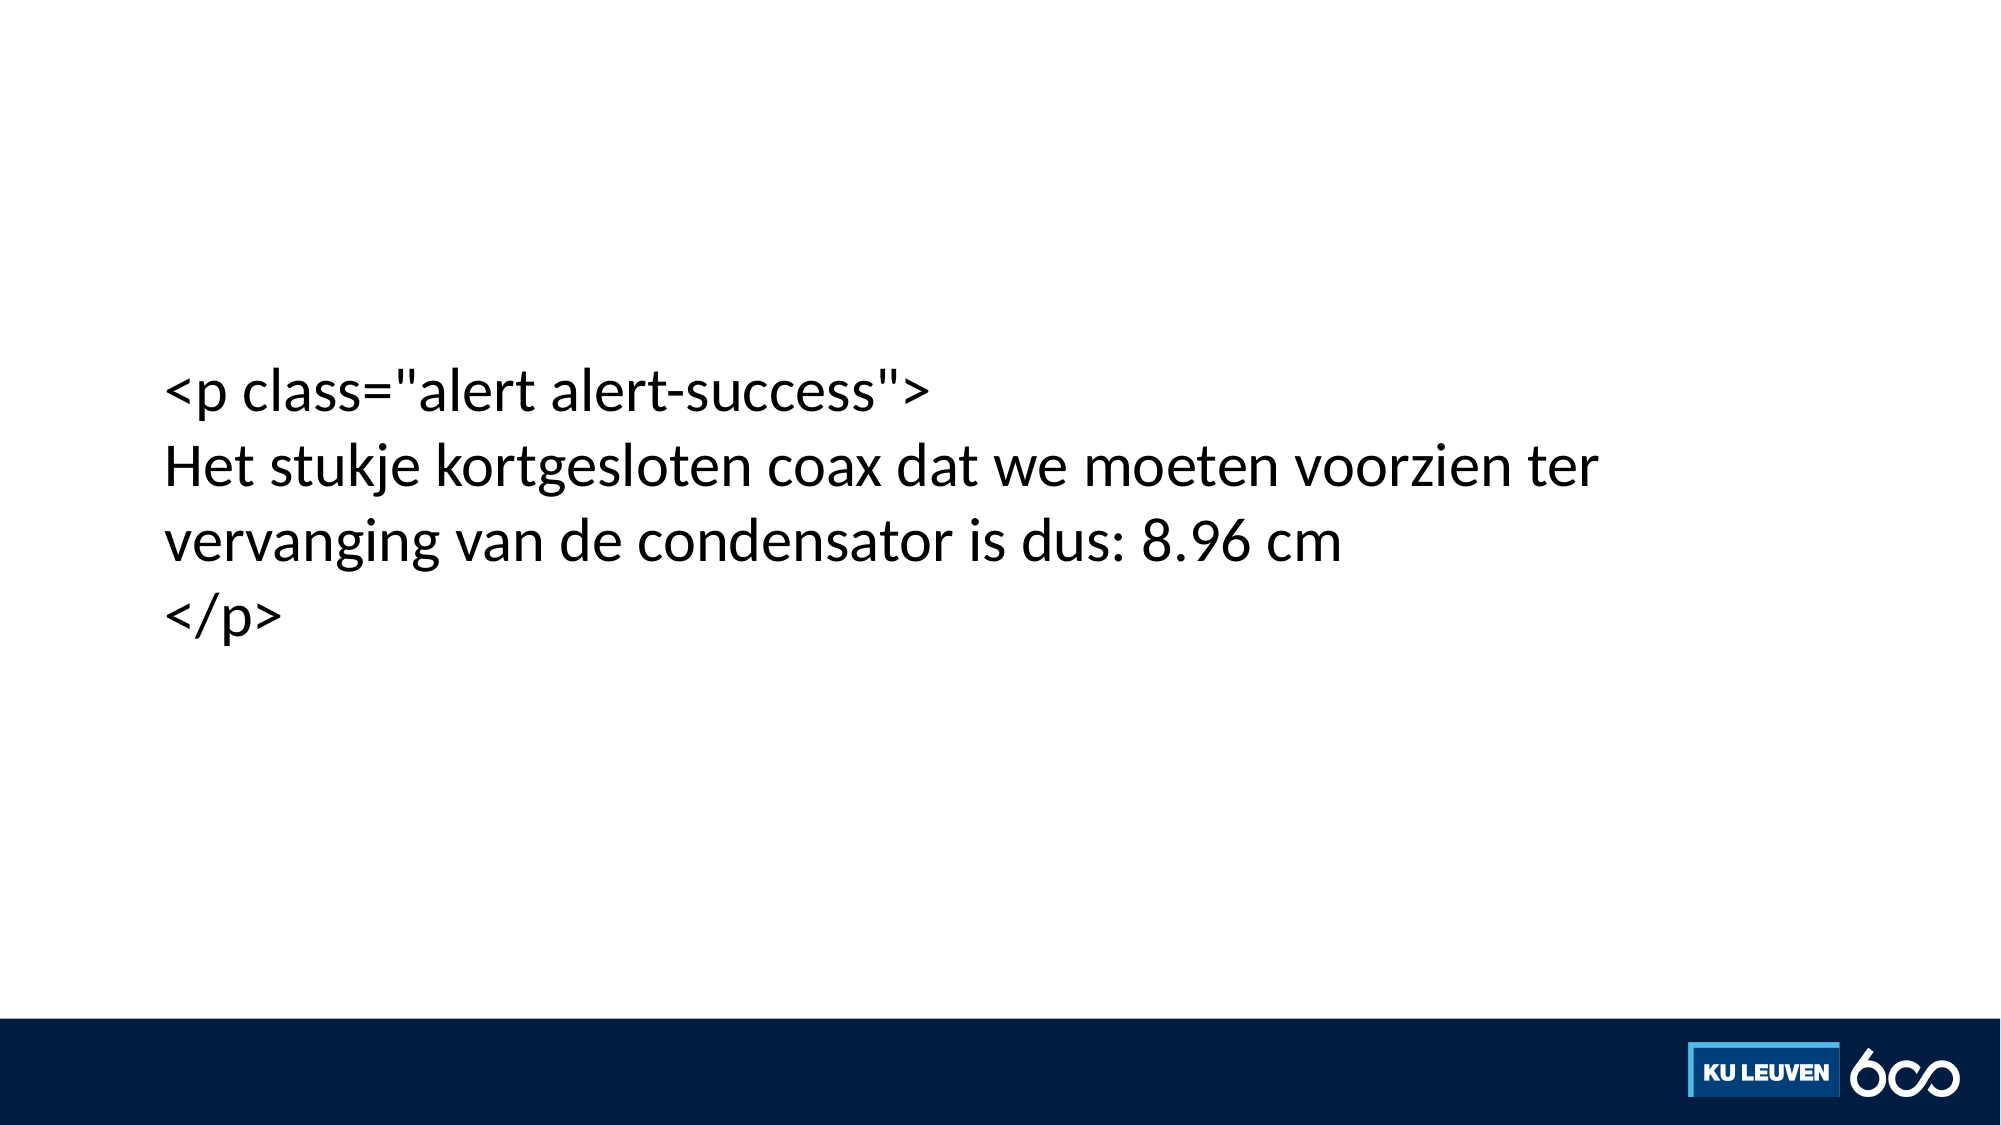

#
<p class="alert alert-success">
Het stukje kortgesloten coax dat we moeten voorzien ter vervanging van de condensator is dus: 8.96 cm
</p>